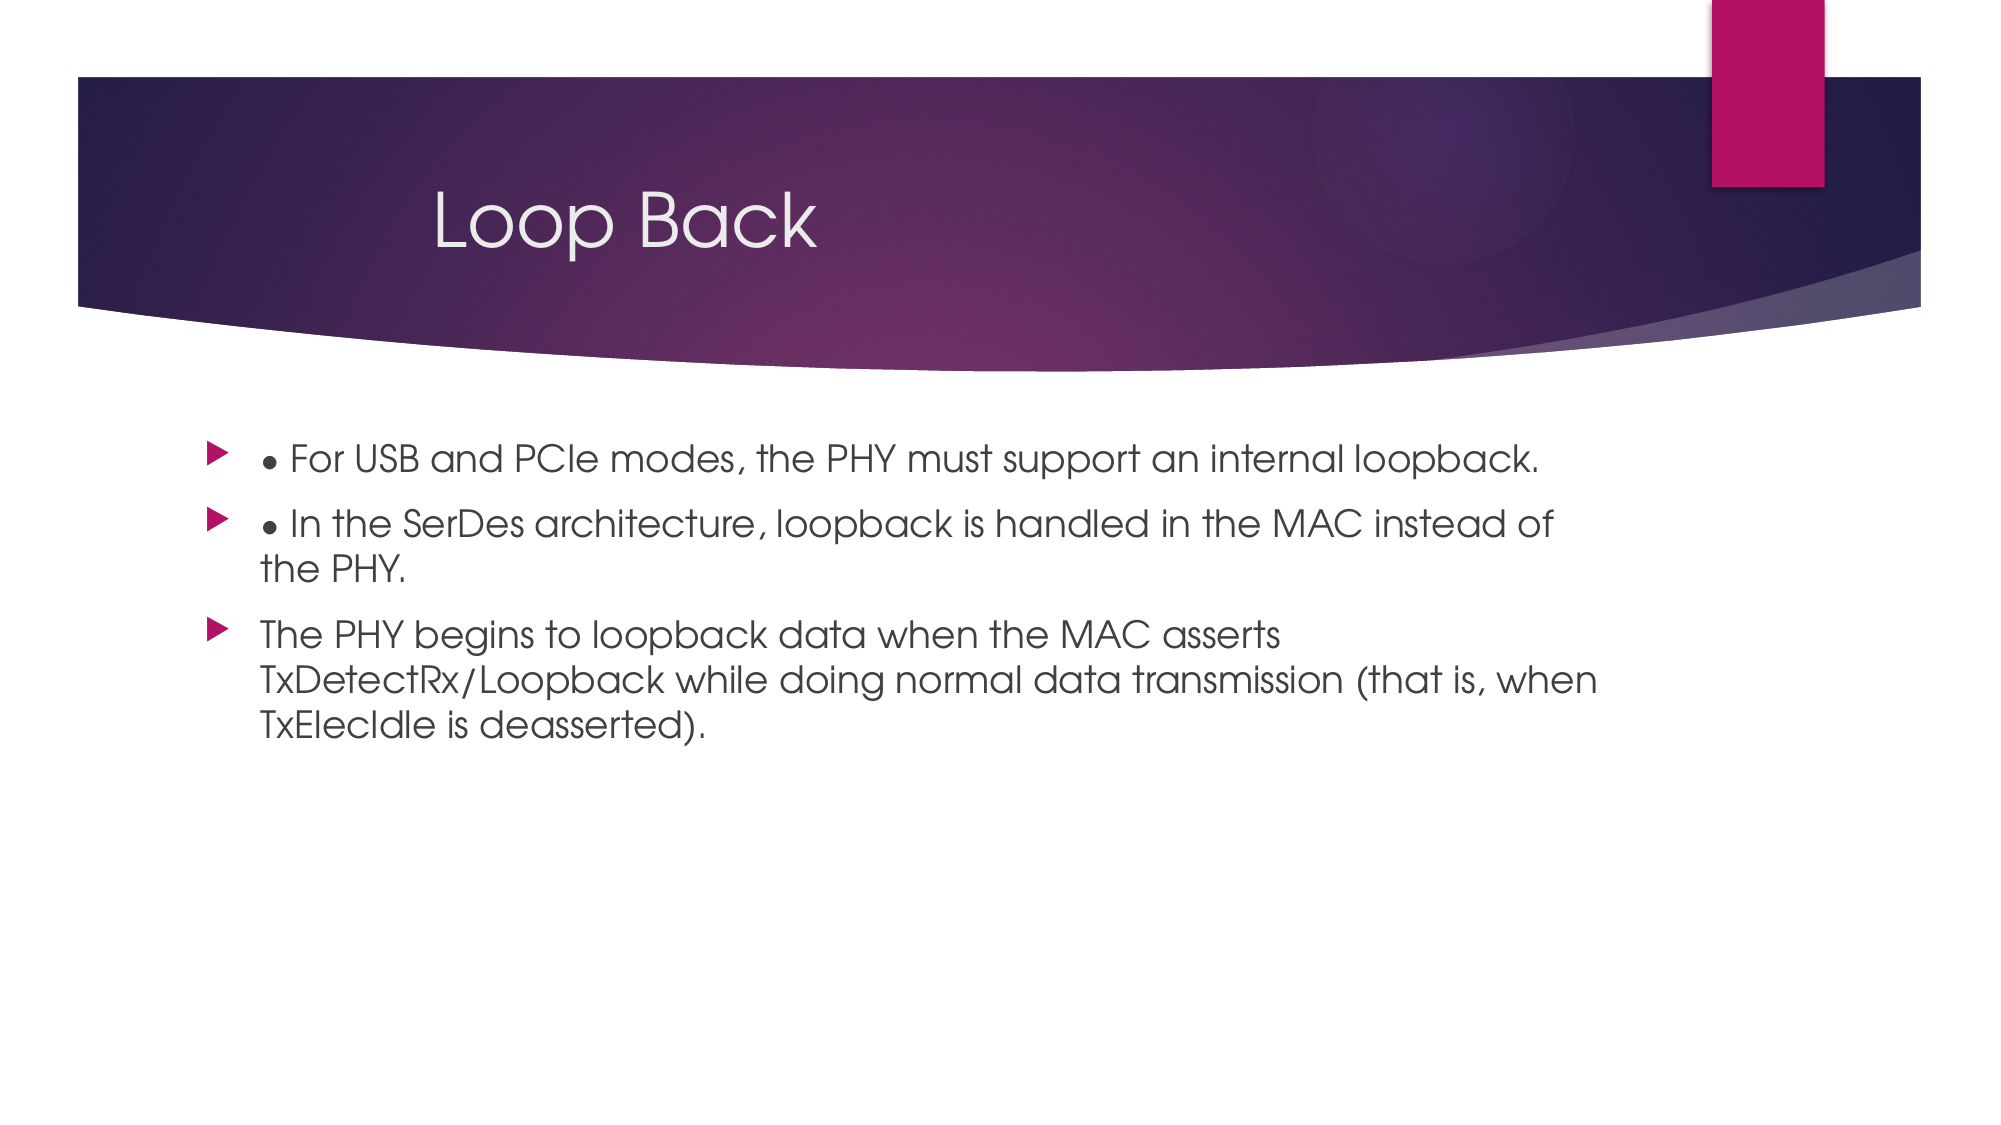

# Loop Back
• For USB and PCIe modes, the PHY must support an internal loopback.
• In the SerDes architecture, loopback is handled in the MAC instead of the PHY.
The PHY begins to loopback data when the MAC asserts TxDetectRx/Loopback while doing normal data transmission (that is, when TxElecIdle is deasserted).